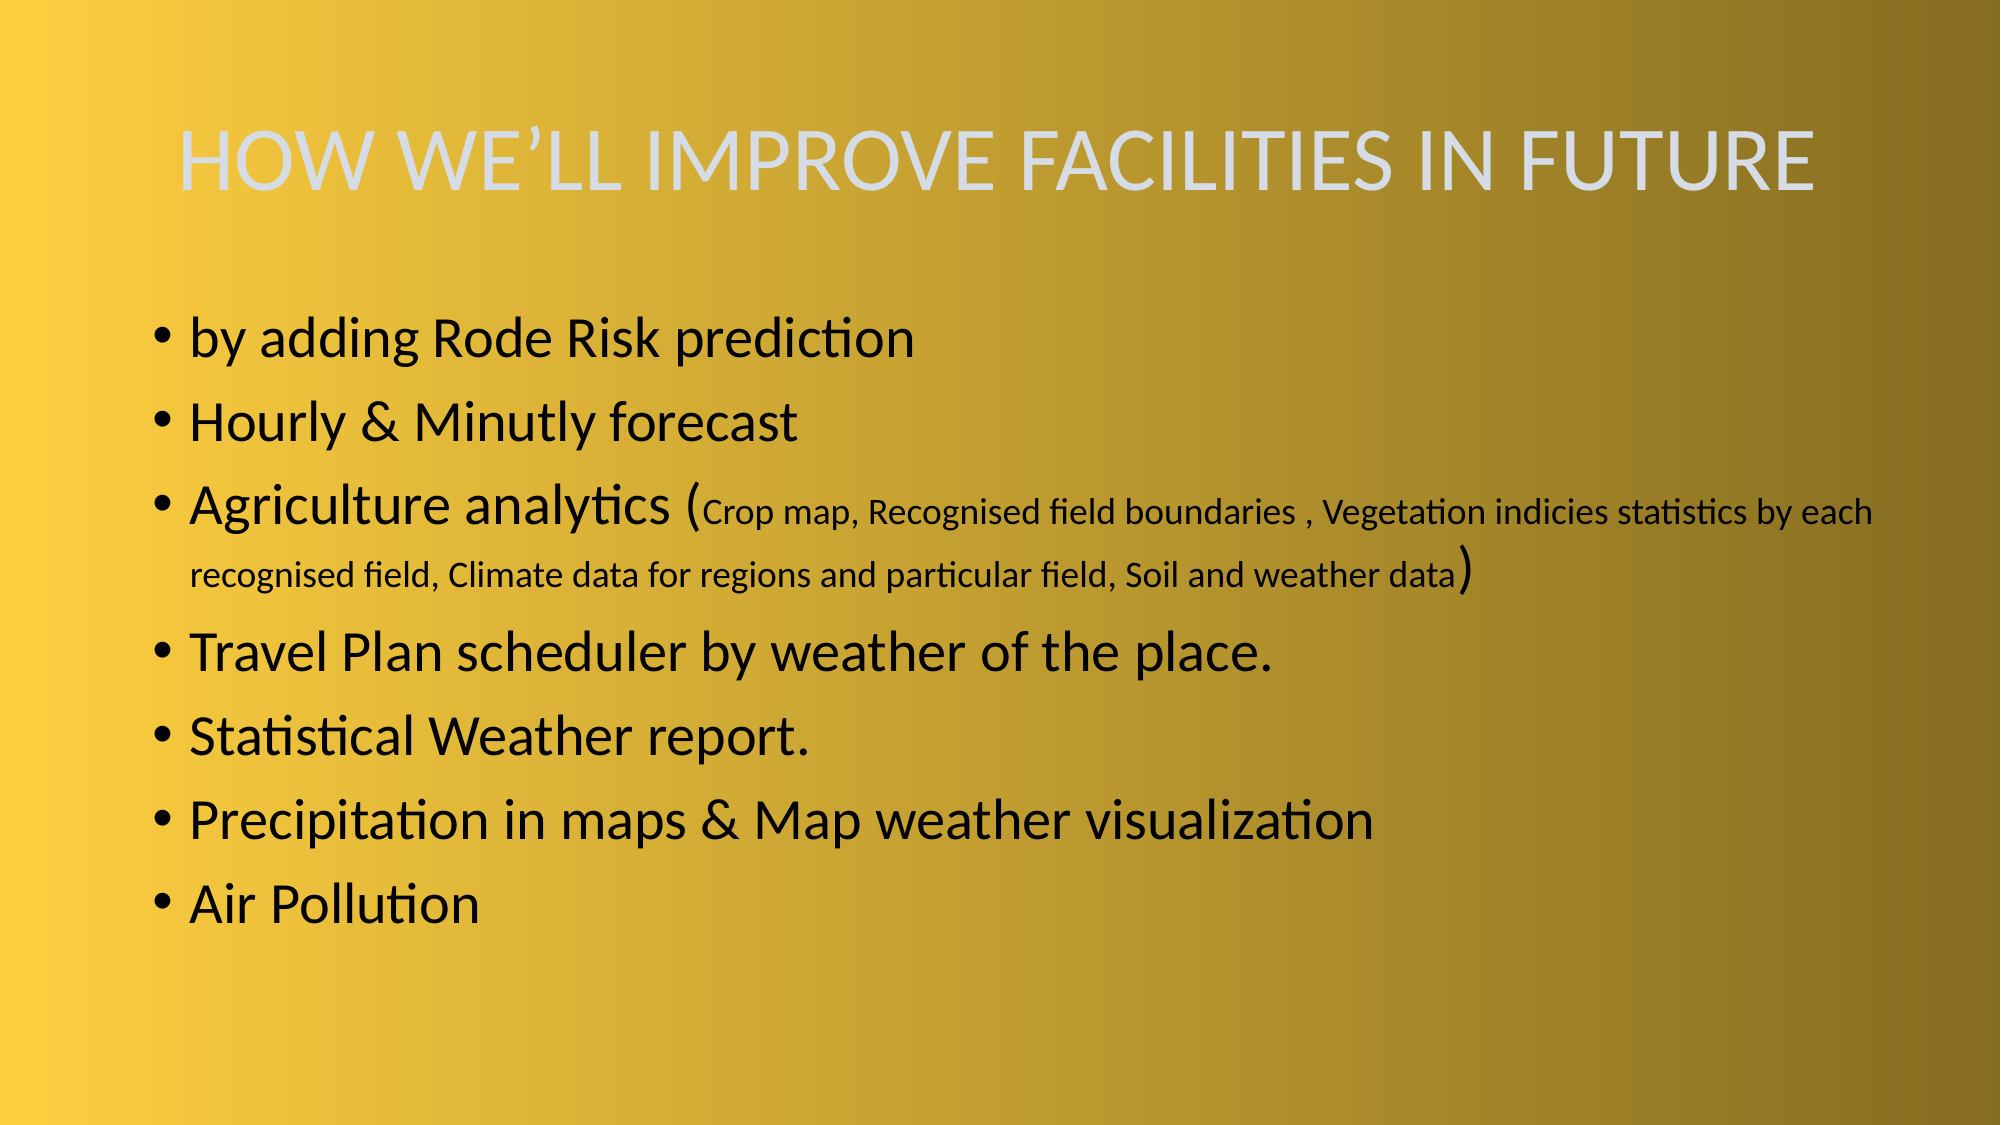

# HOW WE’LL IMPROVE FACILITIES IN FUTURE
by adding Rode Risk prediction
Hourly & Minutly forecast
Agriculture analytics (Crop map, Recognised field boundaries , Vegetation indicies statistics by each recognised field, Climate data for regions and particular field, Soil and weather data)
Travel Plan scheduler by weather of the place.
Statistical Weather report.
Precipitation in maps & Map weather visualization
Air Pollution